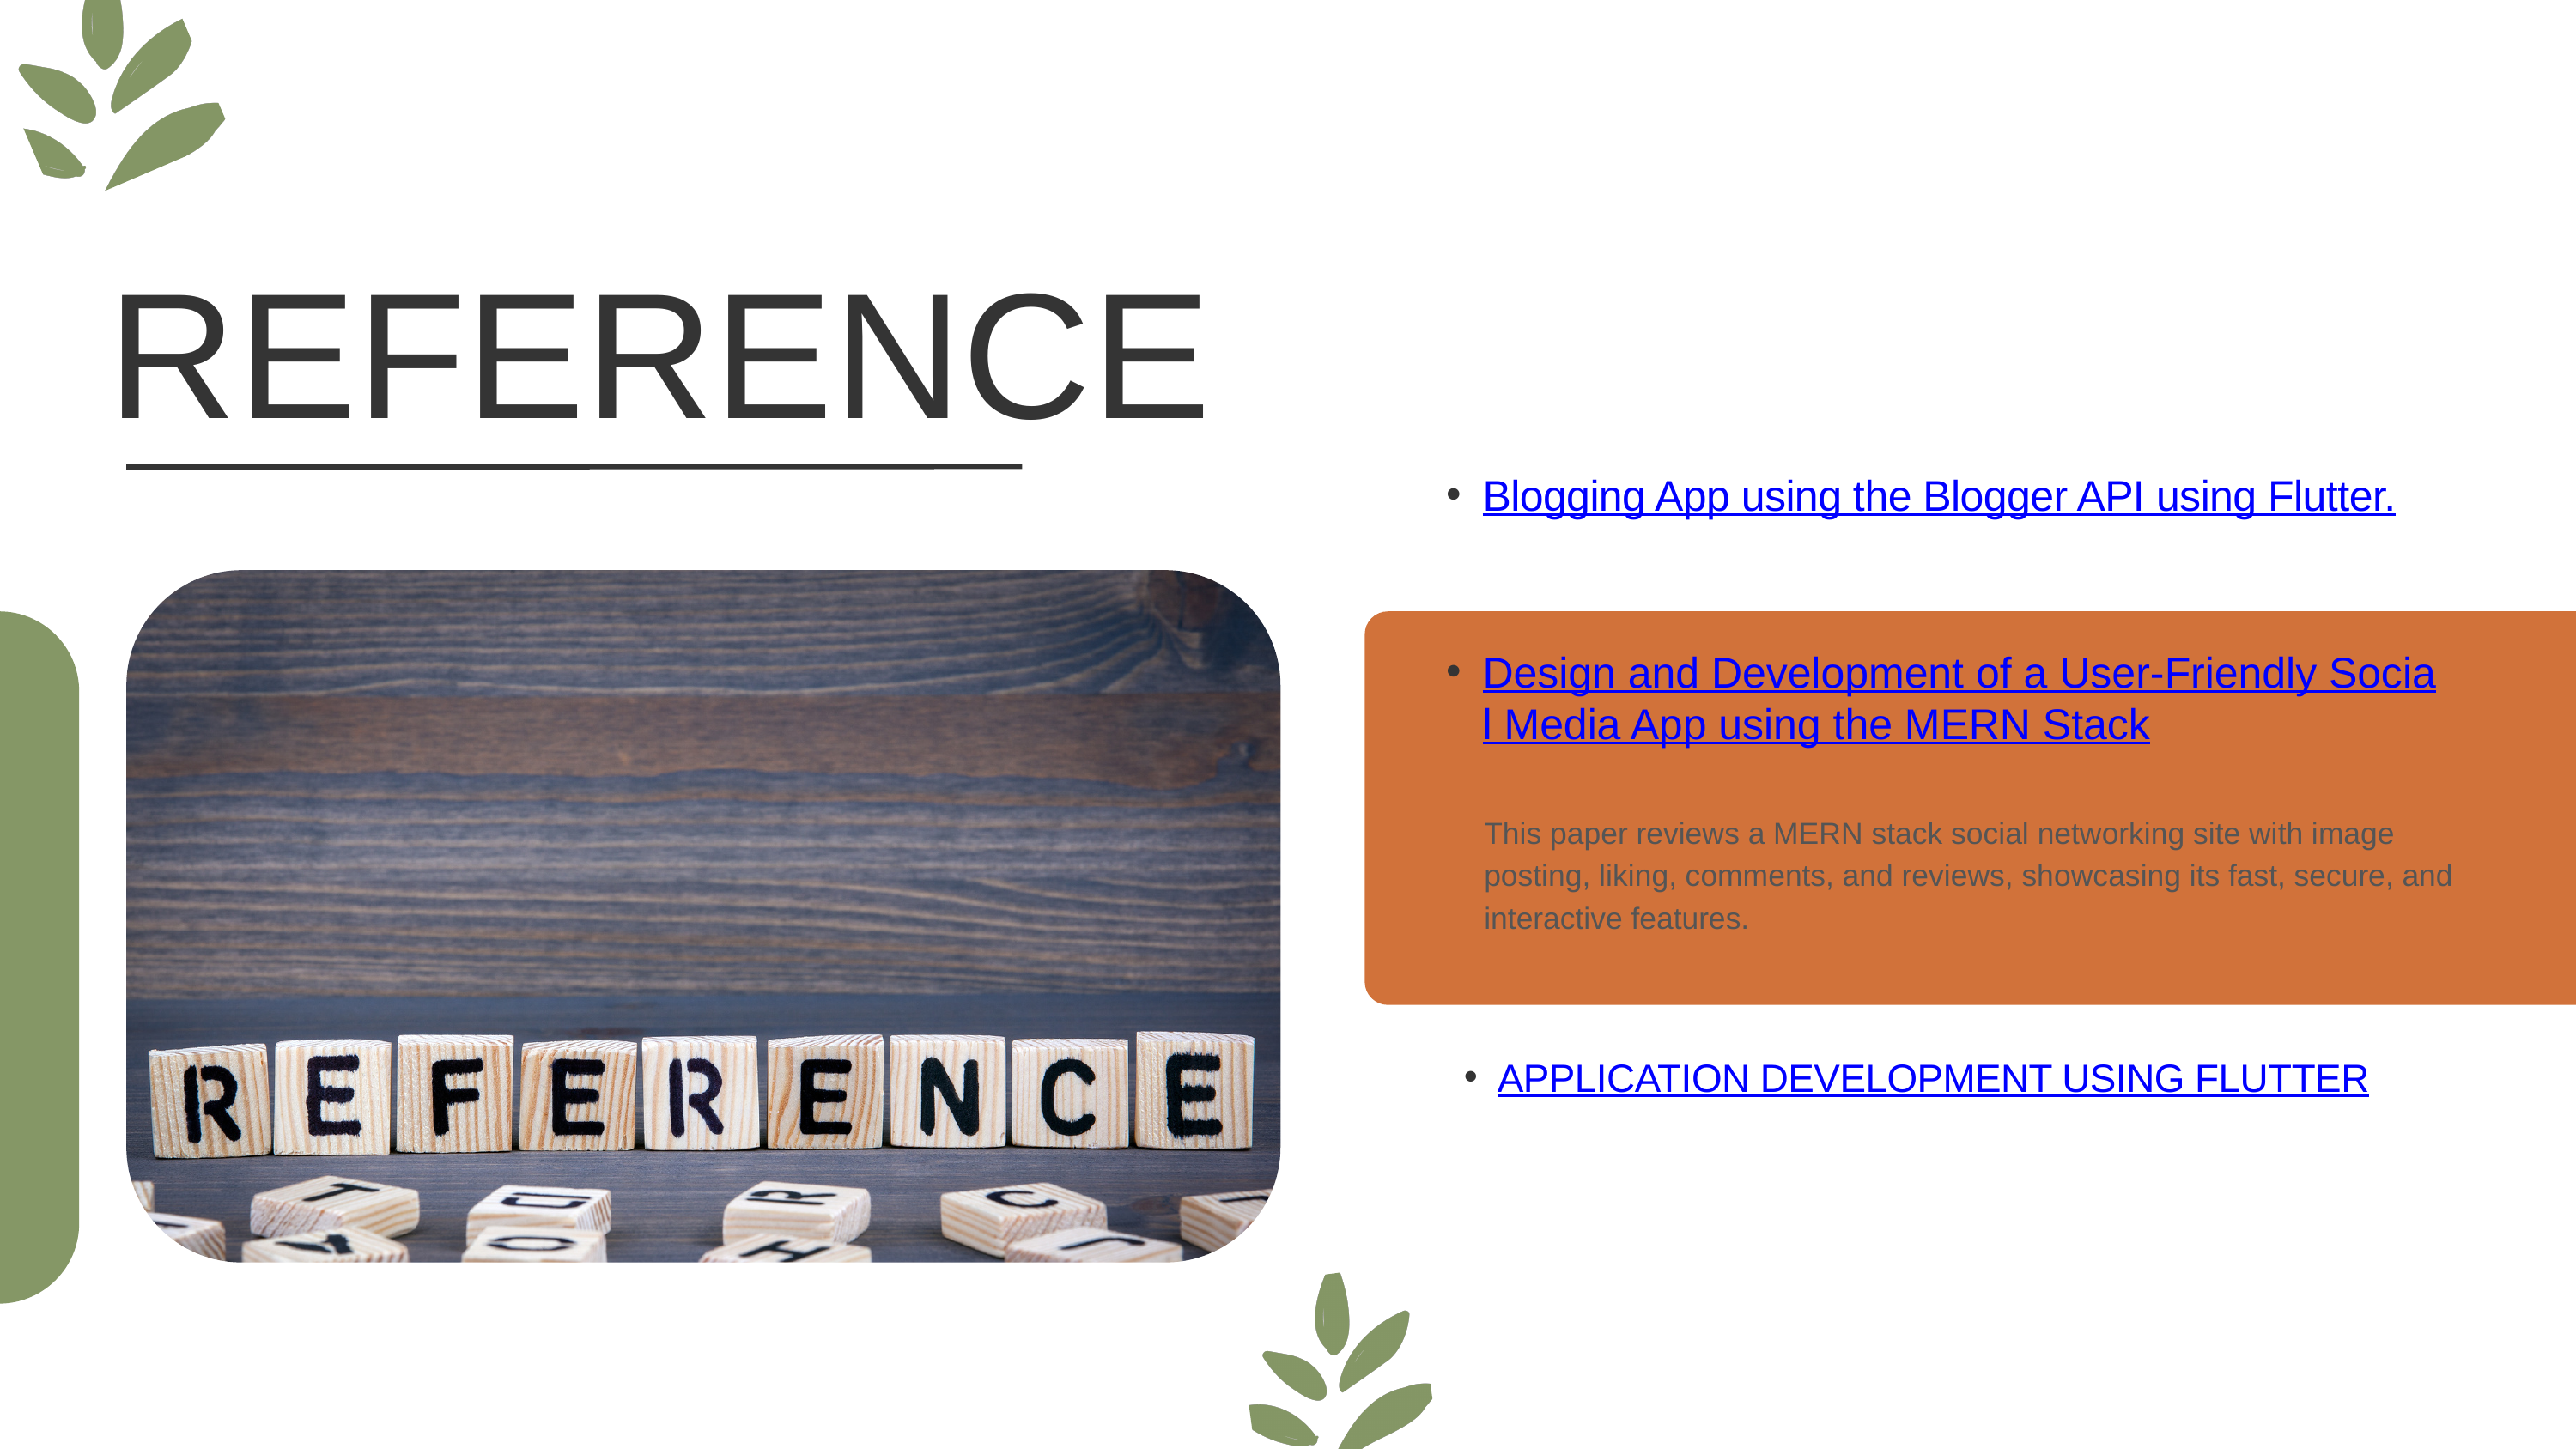

REFERENCE

Blogging App using the Blogger API using Flutter.

Design and Development of a User-Friendly Social Media App using the MERN Stack

This paper reviews a MERN stack social networking site with image posting, liking, comments, and reviews, showcasing its fast, secure, and interactive features.
APPLICATION DEVELOPMENT USING FLUTTER